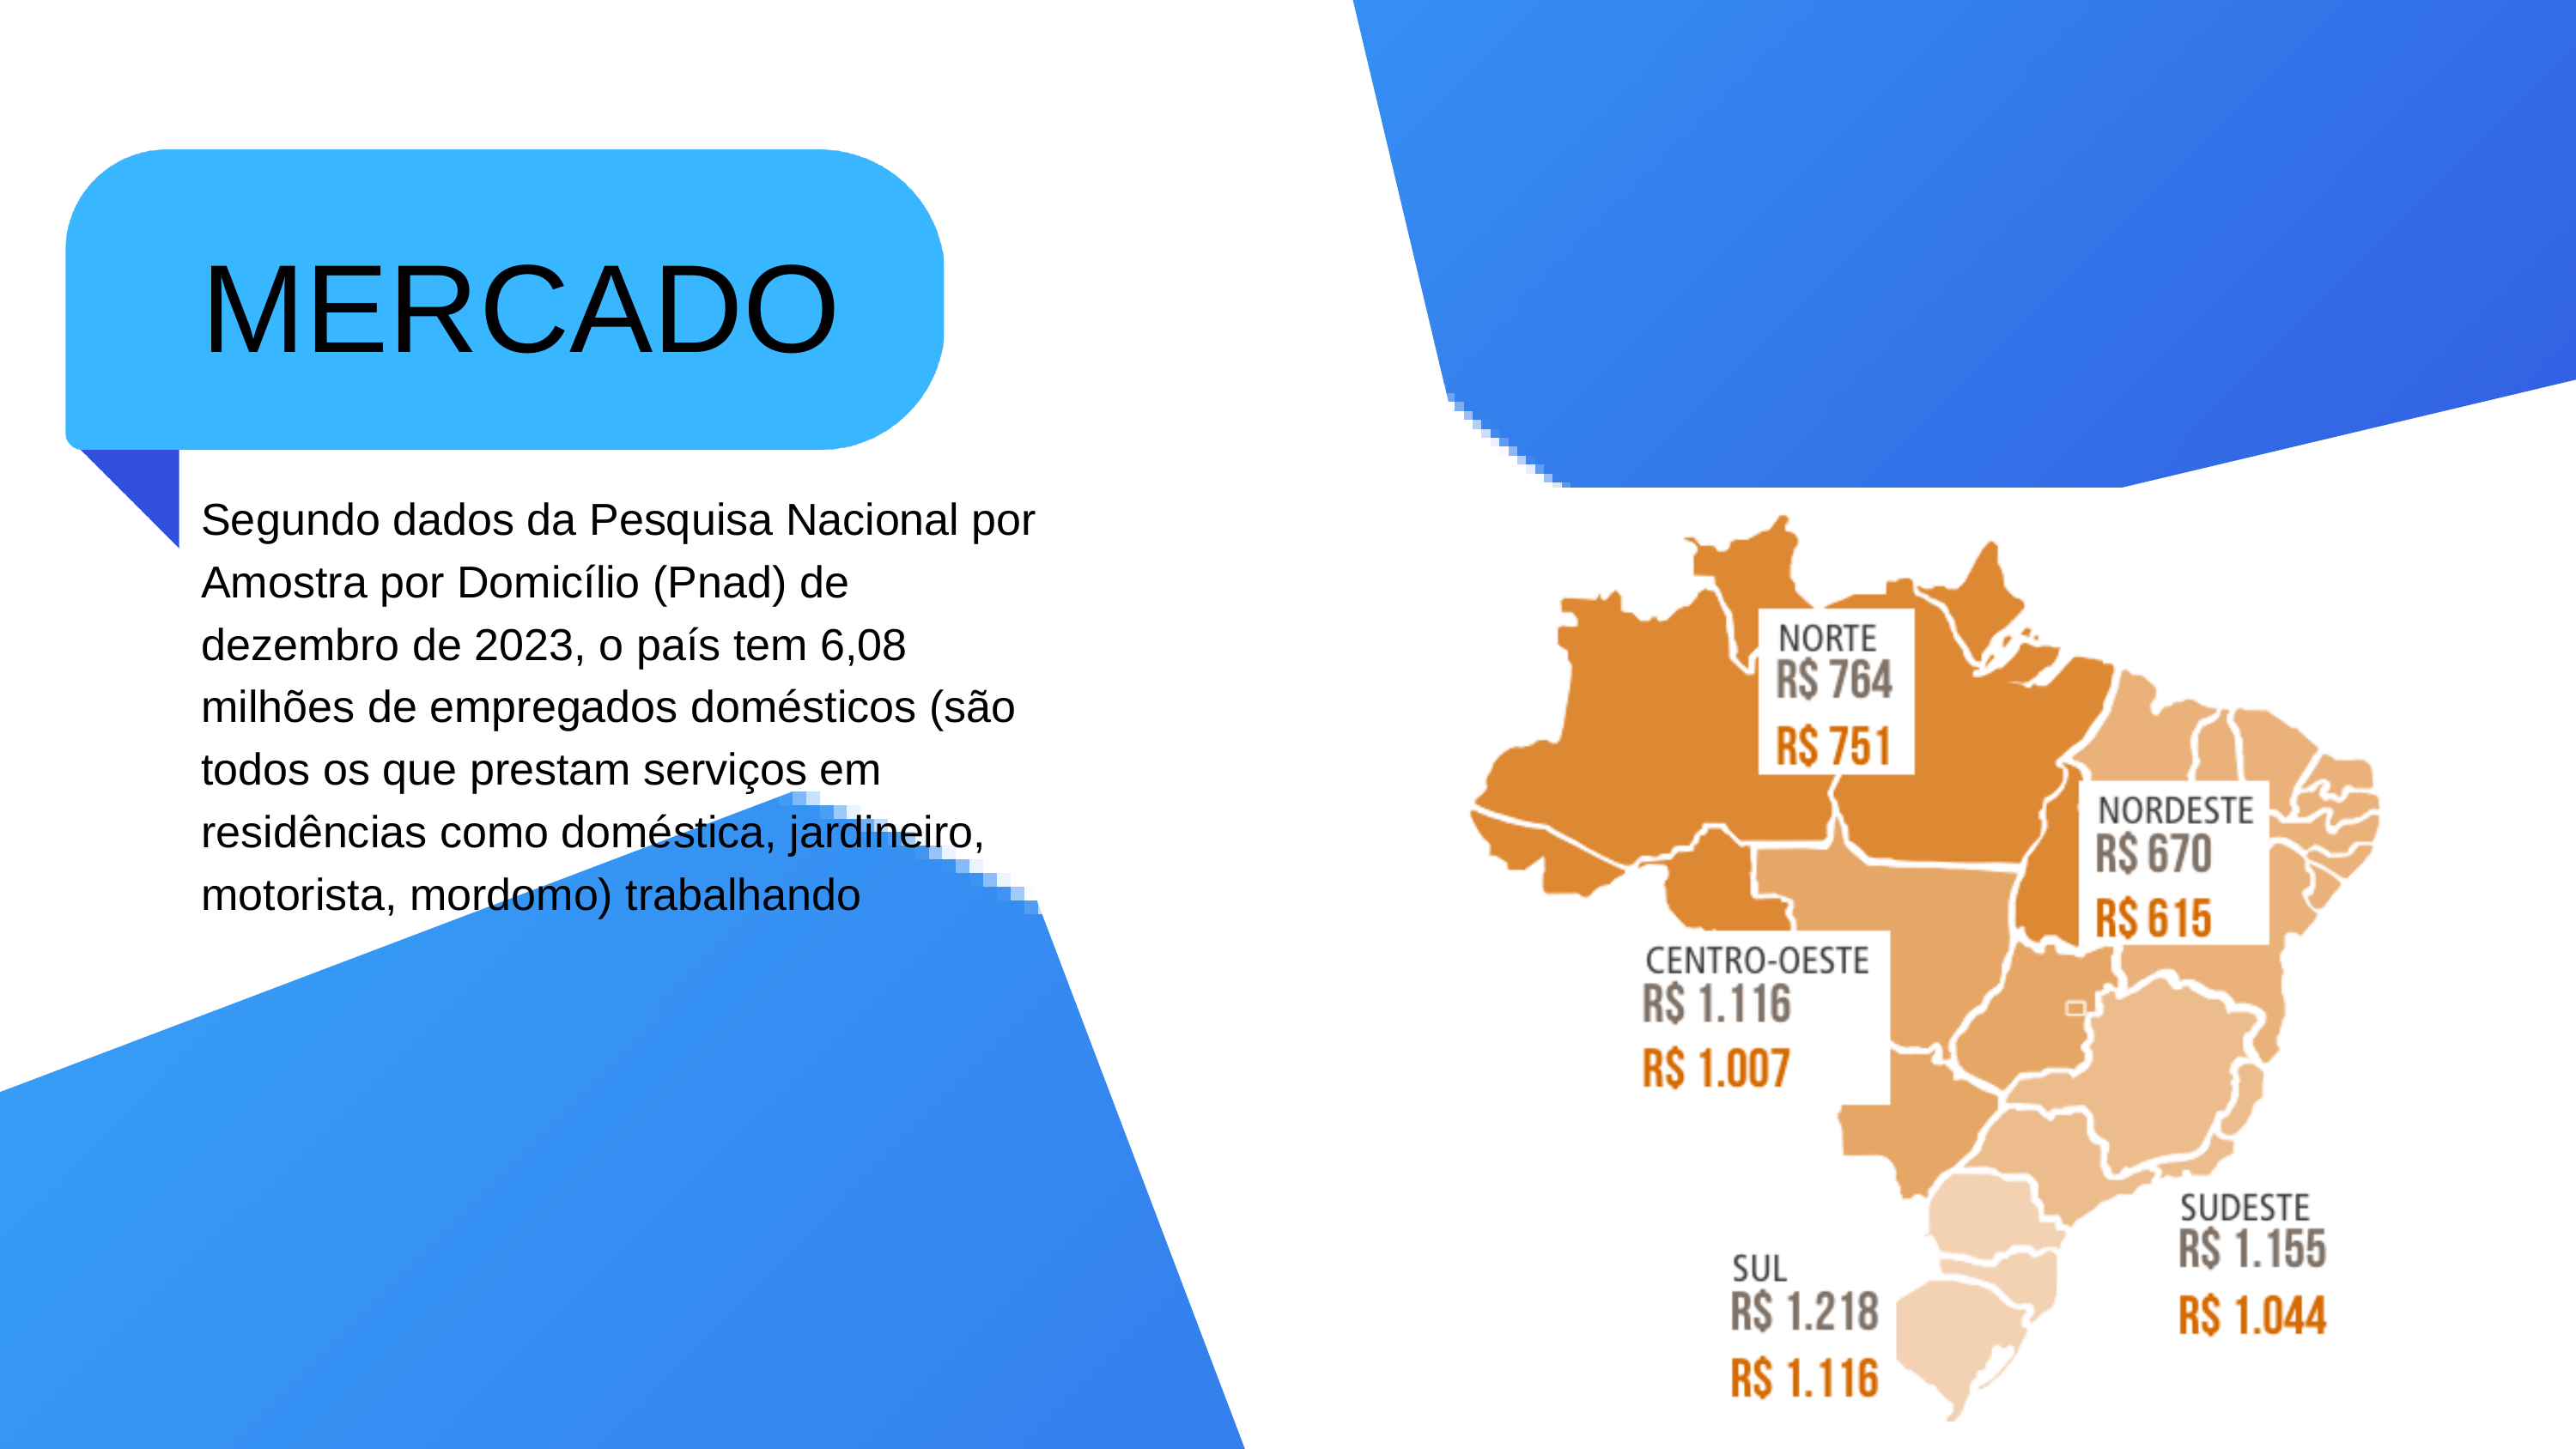

MERCADO
Segundo dados da Pesquisa Nacional por Amostra por Domicílio (Pnad) de dezembro de 2023, o país tem 6,08 milhões de empregados domésticos (são todos os que prestam serviços em residências como doméstica, jardineiro, motorista, mordomo) trabalhando